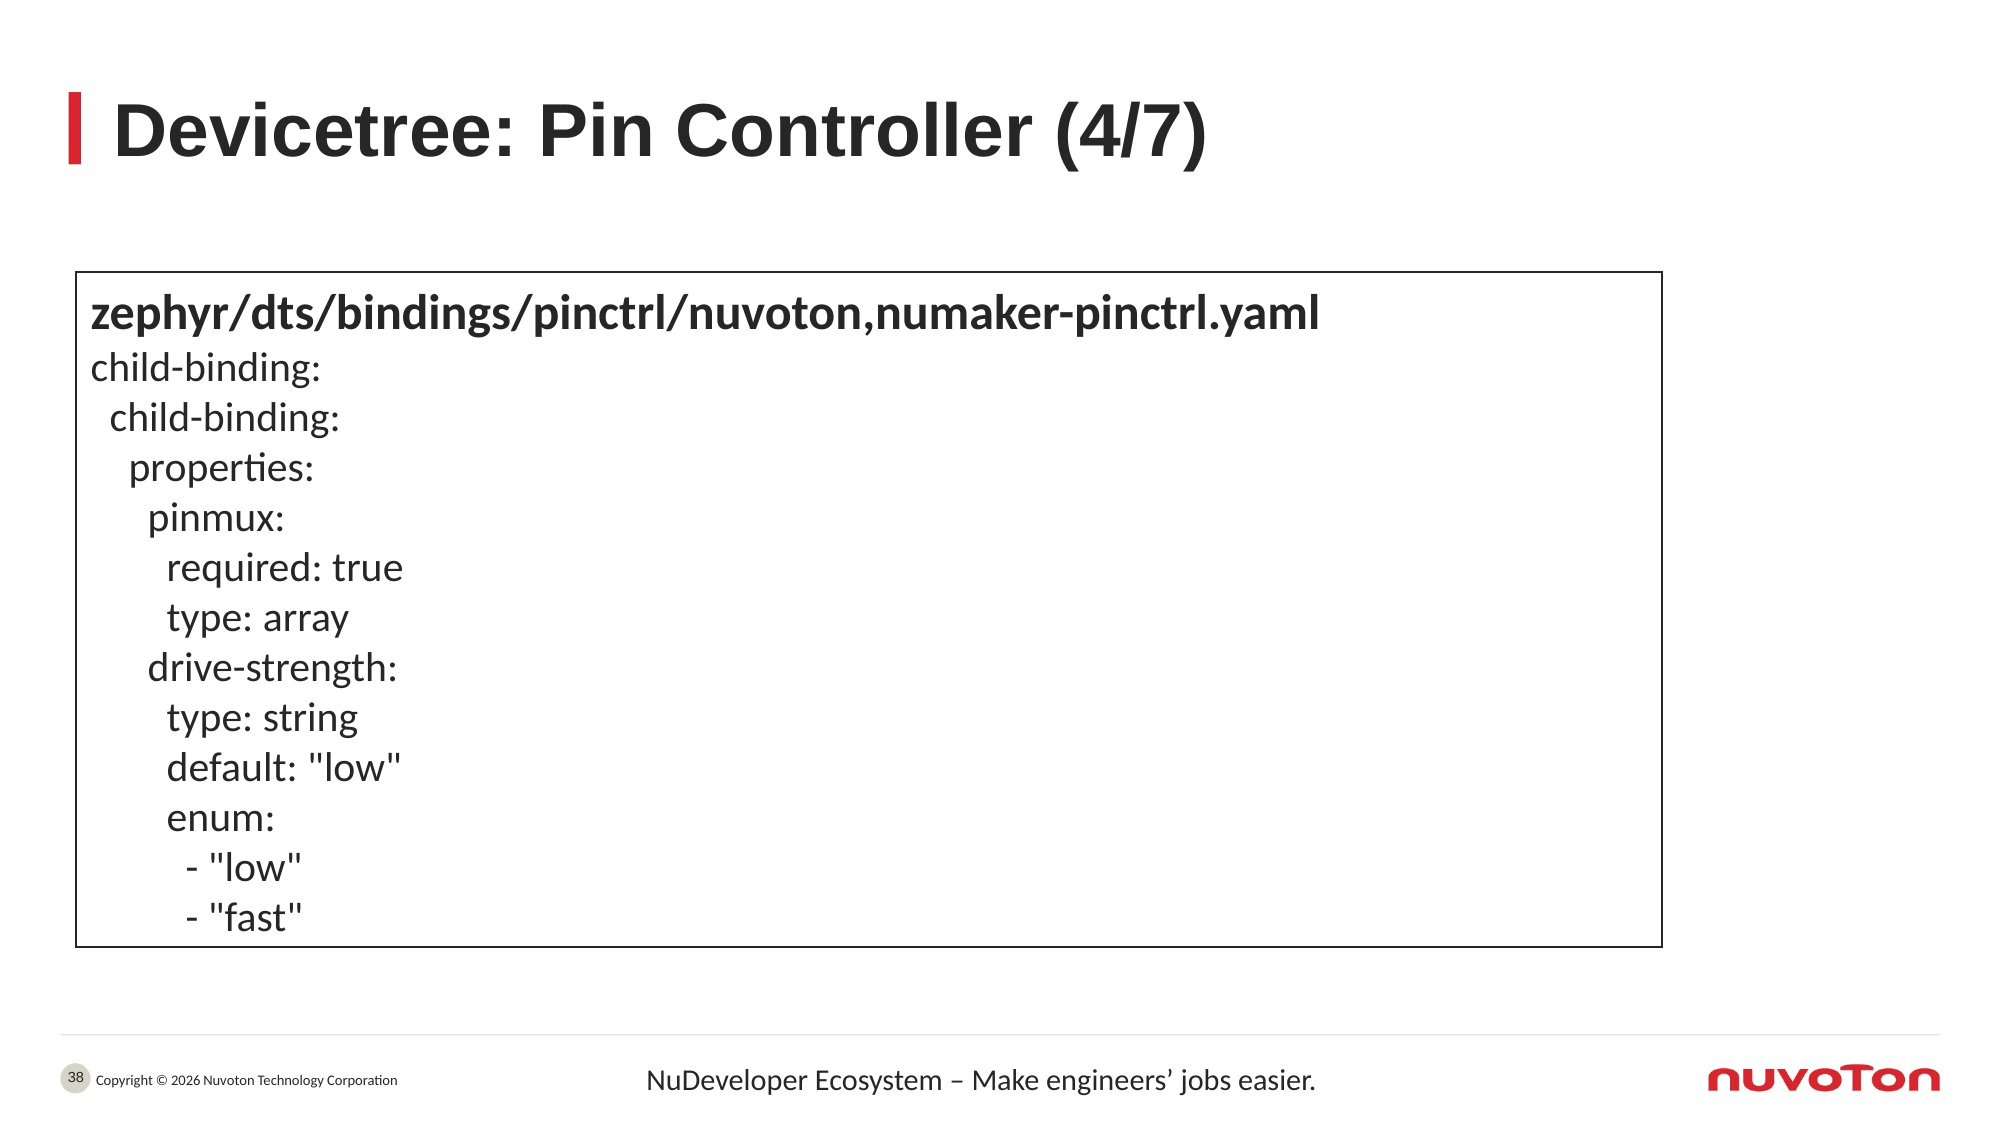

# Devicetree: Pin Controller (4/7)
zephyr/dts/bindings/pinctrl/nuvoton,numaker-pinctrl.yaml
child-binding:
  child-binding:
    properties:
      pinmux:
        required: true
        type: array
      drive-strength:
        type: string
        default: "low"
        enum:
          - "low"
          - "fast"
38